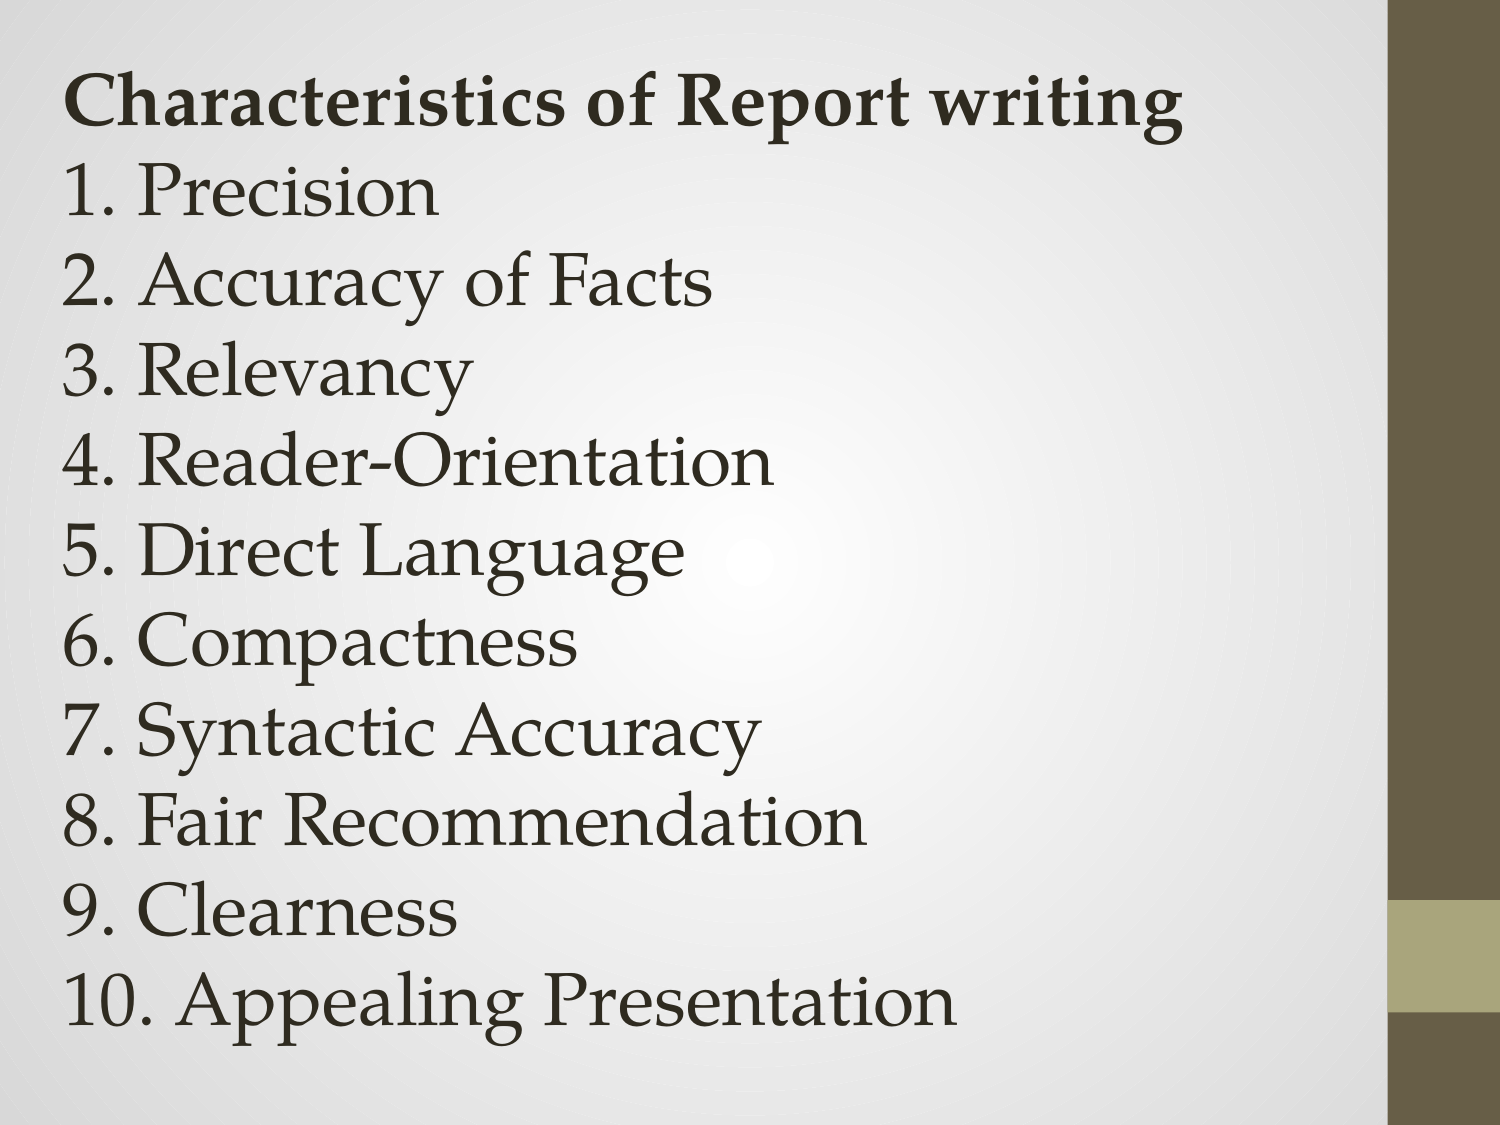

Characteristics of Report writing
1. Precision
2. Accuracy of Facts
3. Relevancy
4. Reader-Orientation
5. Direct Language
6. Compactness
7. Syntactic Accuracy
8. Fair Recommendation
9. Clearness
10. Appealing Presentation